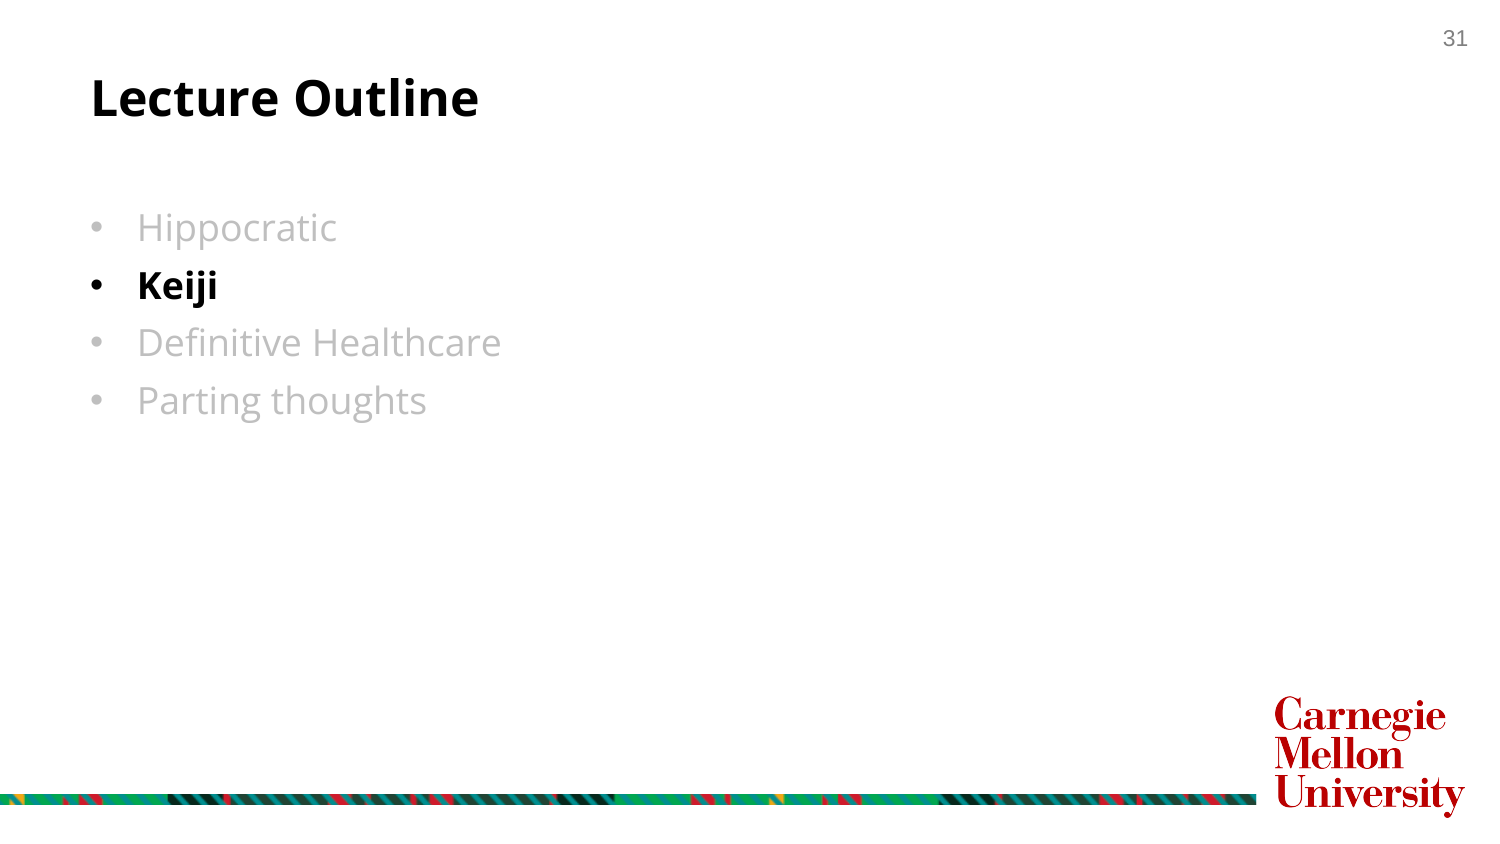

# Lecture Outline
Hippocratic
Keiji
Definitive Healthcare
Parting thoughts